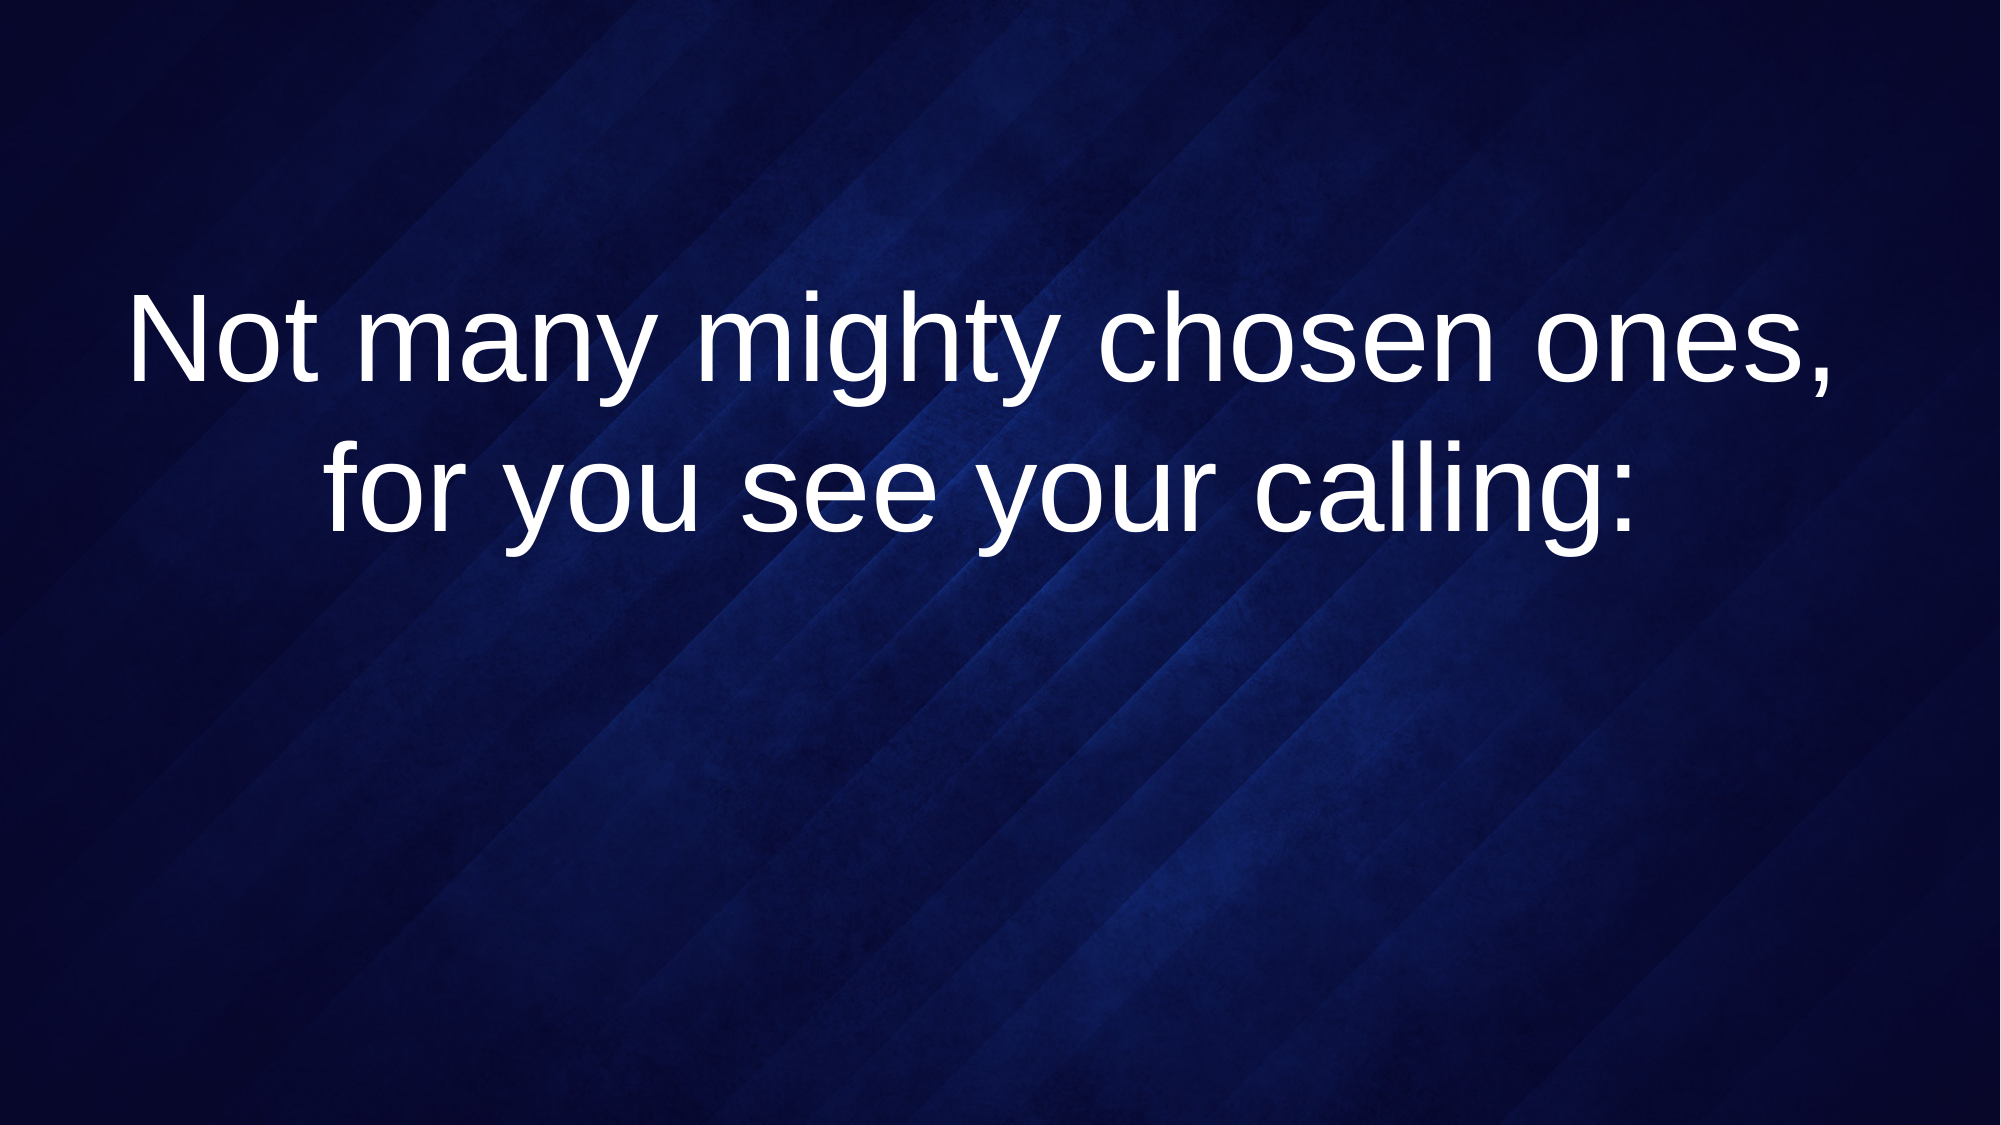

# Not many mighty chosen ones, for you see your calling: